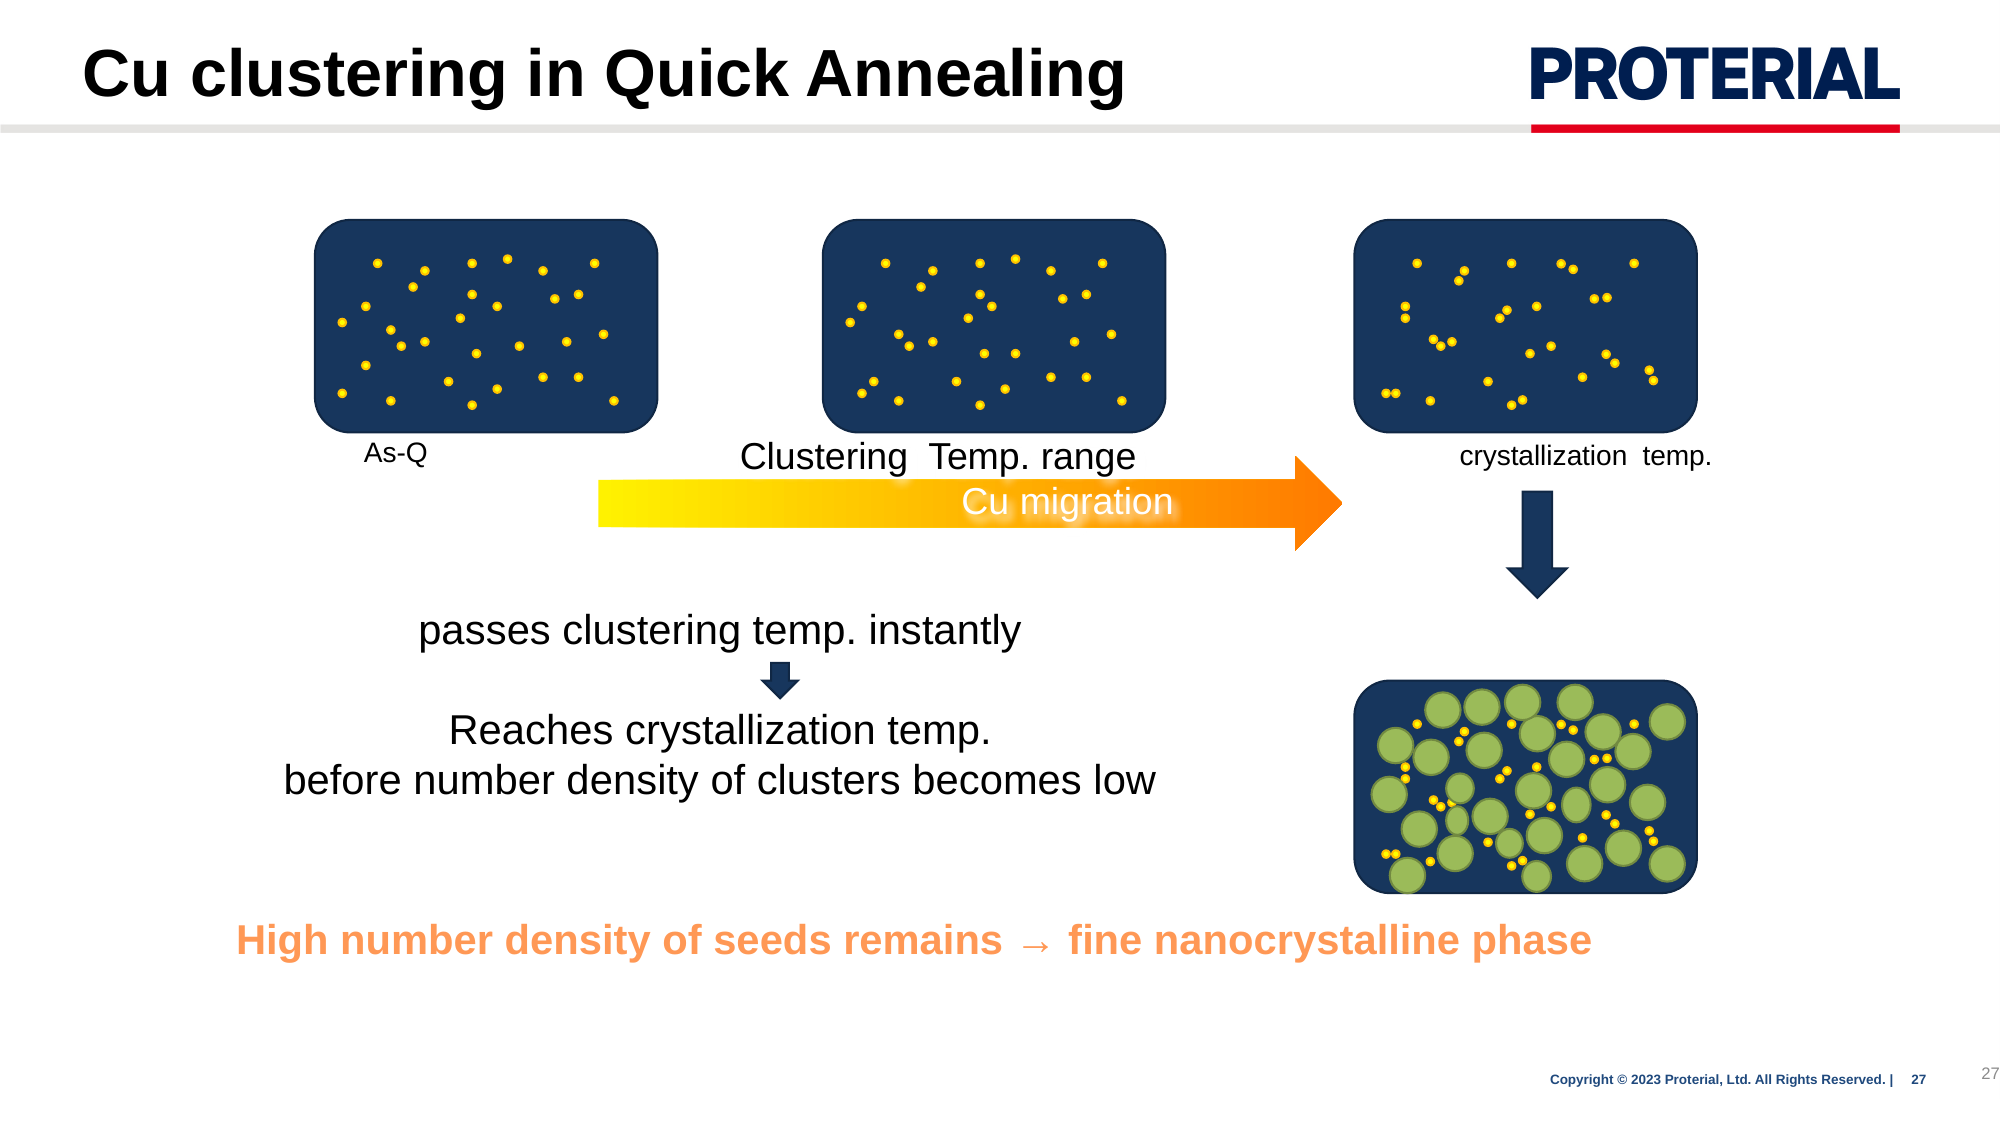

# Cu clustering in Quick Annealing

Clustering  Temp. range
 Cu migration
As-Q
crystallization  temp.

passes clustering temp. instantly

Reaches crystallization temp.
before number density of clusters becomes low

High number density of seeds remains → fine nanocrystalline phase
27